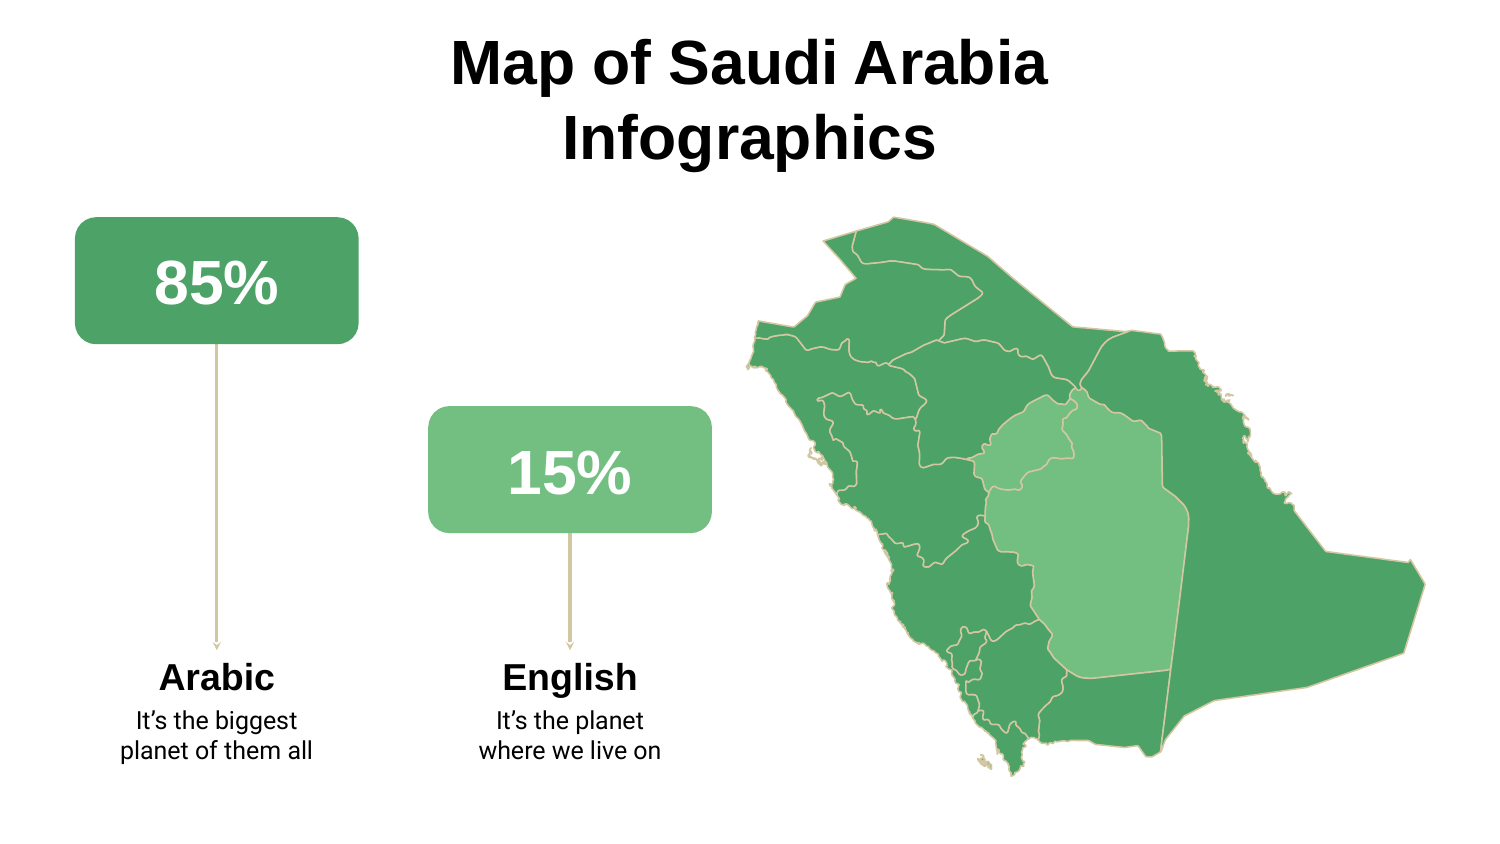

# Map of Saudi Arabia Infographics

85%

15%
Arabic
English
It’s the biggest planet of them all
It’s the planet where we live on